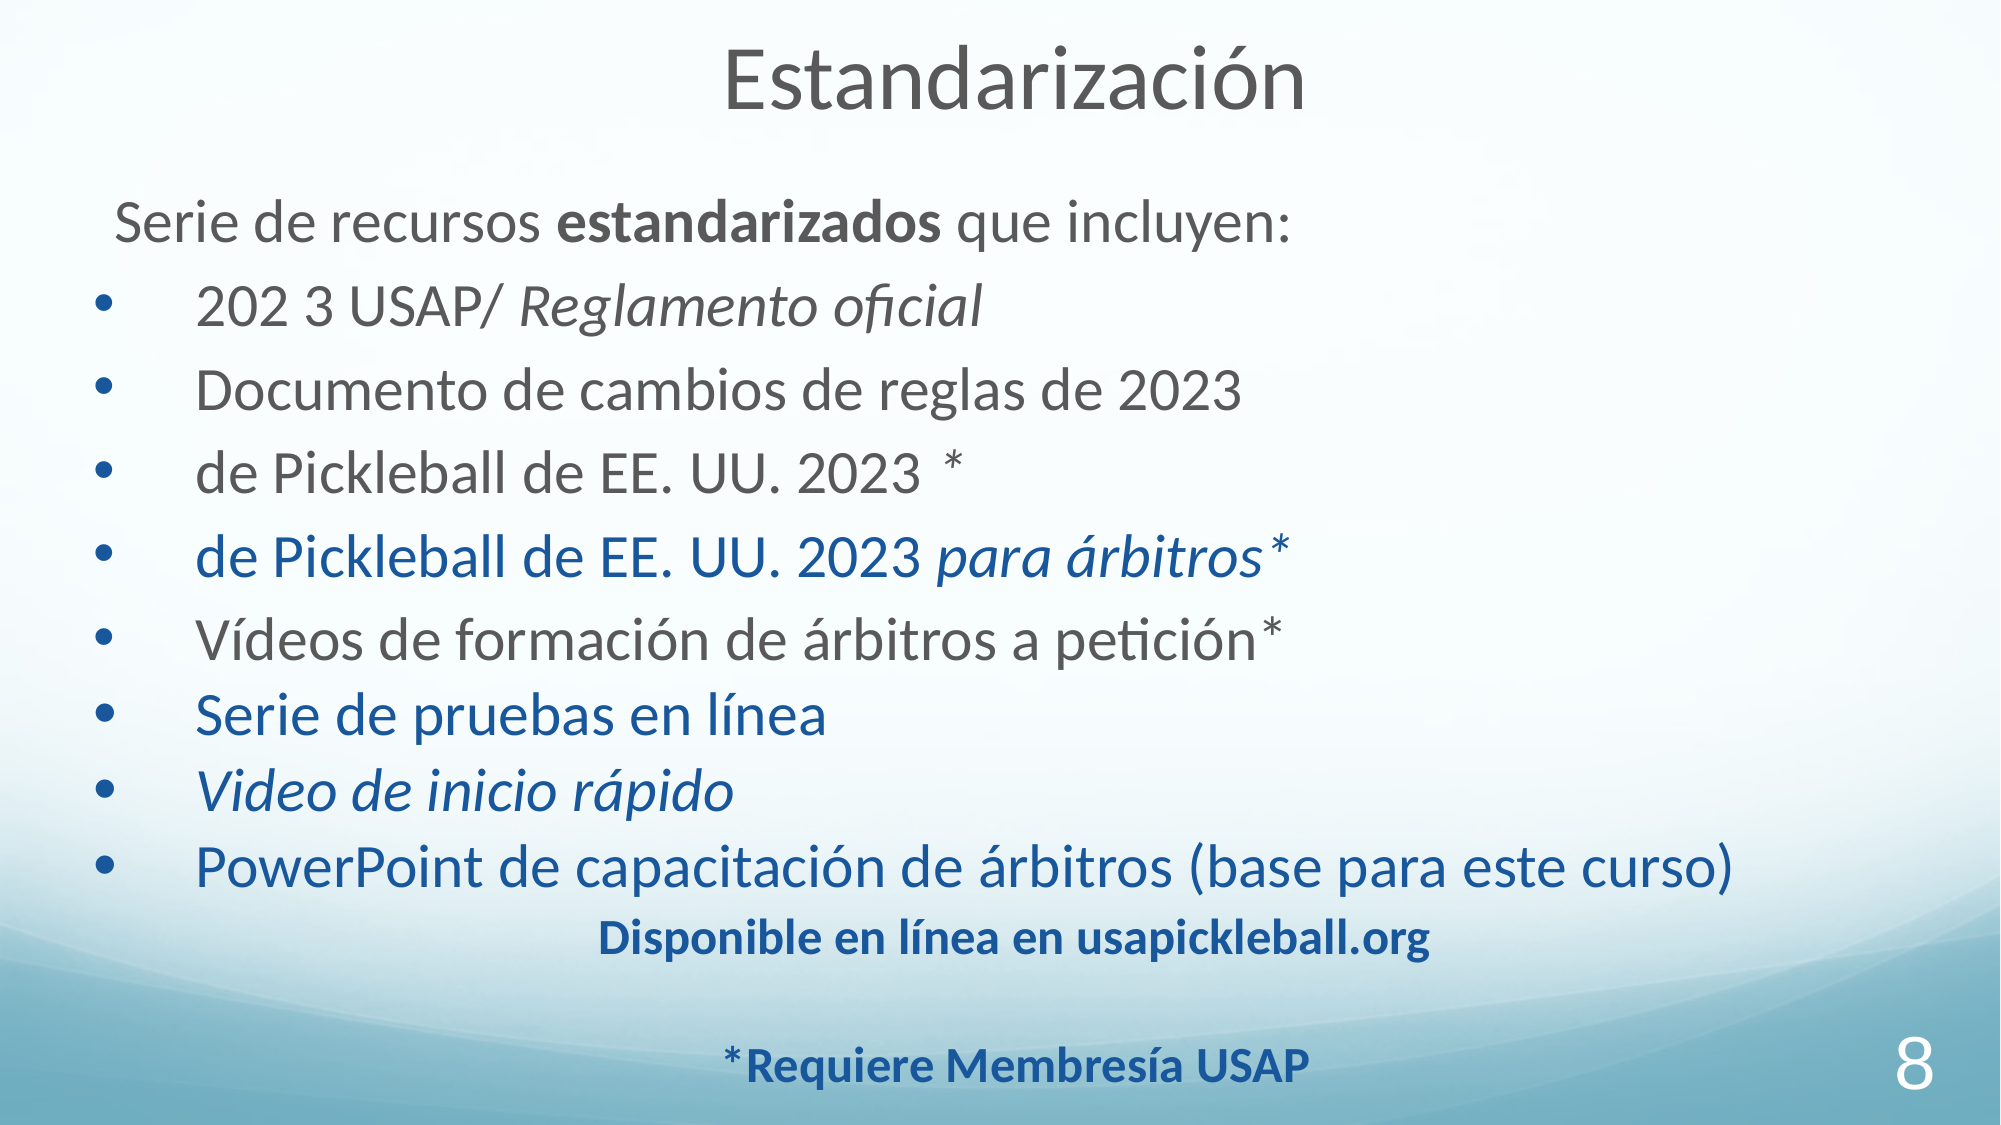

Estandarización

Serie de recursos estandarizados que incluyen:
202 3 USAP/ Reglamento oficial
Documento de cambios de reglas de 2023
de Pickleball de EE. UU. 2023 *
de Pickleball de EE. UU. 2023 para árbitros*
Vídeos de formación de árbitros a petición*
Serie de pruebas en línea
Video de inicio rápido
PowerPoint de capacitación de árbitros (base para este curso)
Disponible en línea en usapickleball.org

*Requiere Membresía USAP

8